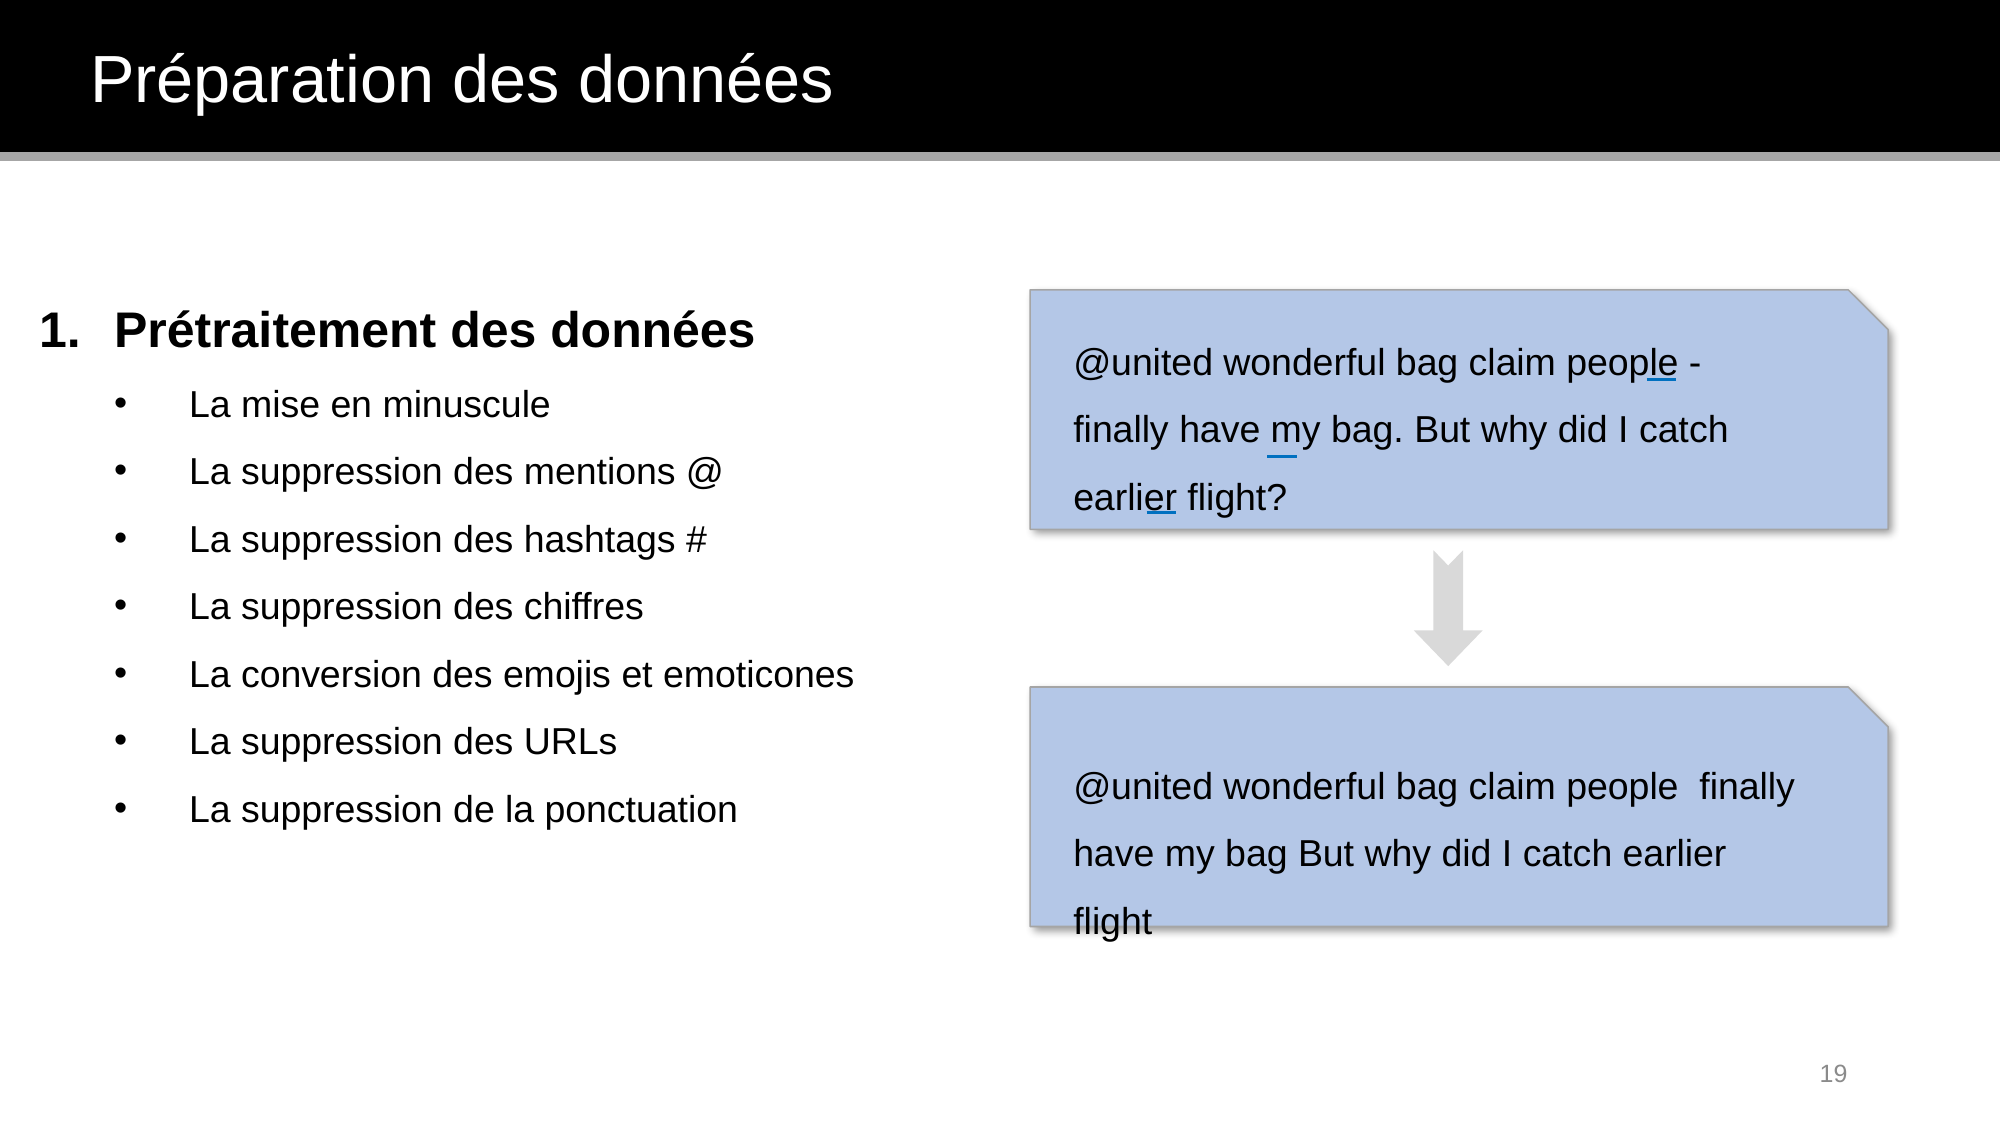

Préparation des données

Prétraitement des données
La mise en minuscule
La suppression des mentions @
La suppression des hashtags #
La suppression des chiffres
La conversion des emojis et emoticones
La suppression des URLs
La suppression de la ponctuation

@united wonderful bag claim people - finally have my bag. But why did I catch earlier flight?

@united wonderful bag claim people  finally have my bag But why did I catch earlier flight

19